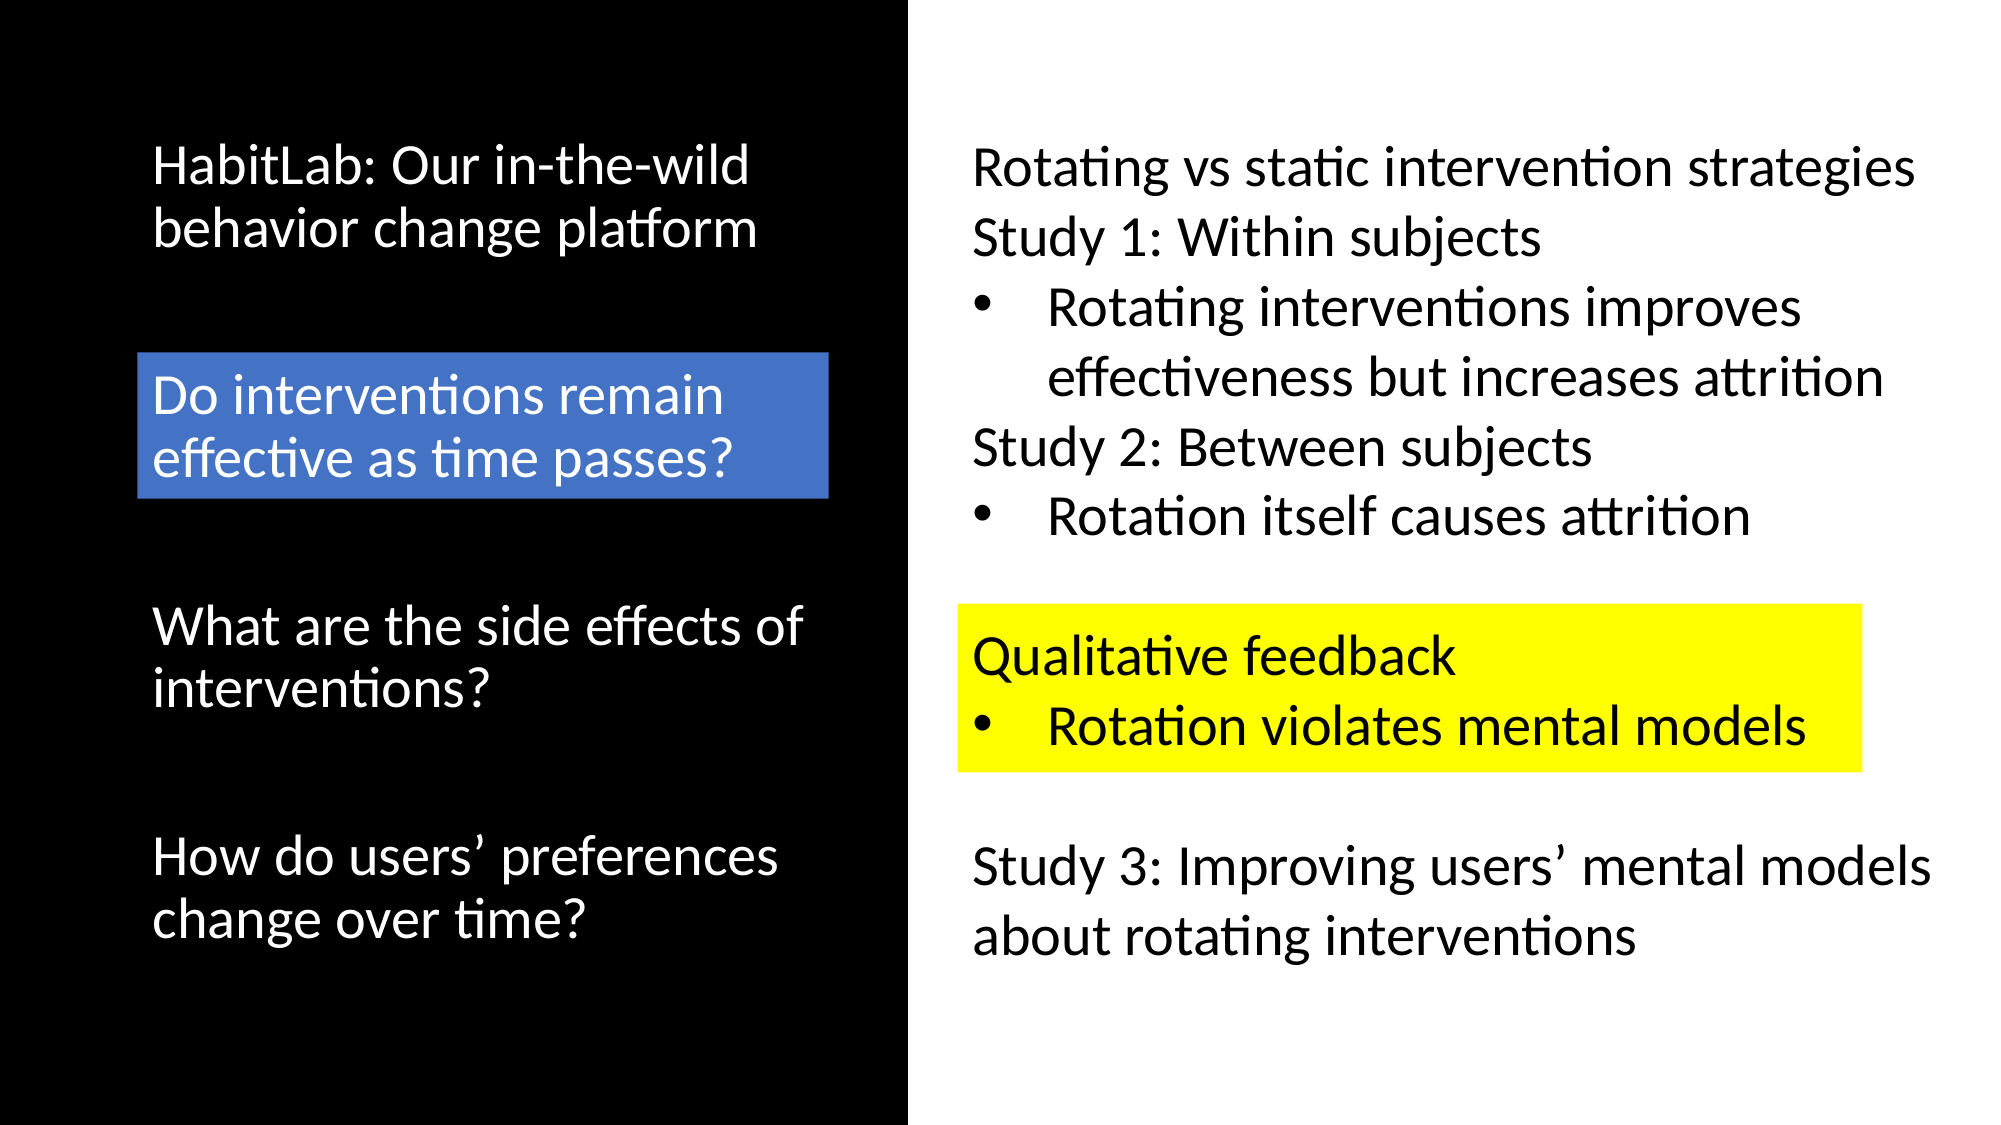

Rotating vs static intervention strategies
Study 1: Within subjects
Rotating interventions improves effectiveness but increases attrition
Study 2: Between subjects
Rotation itself causes attrition

Qualitative feedback
Rotation violates mental models
Study 3: Improving users’ mental models about rotating interventions

HabitLab: Our in-the-wild behavior change platform

Do interventions remain effective as time passes?

What are the side effects of interventions?

How do users’ preferences change over time?